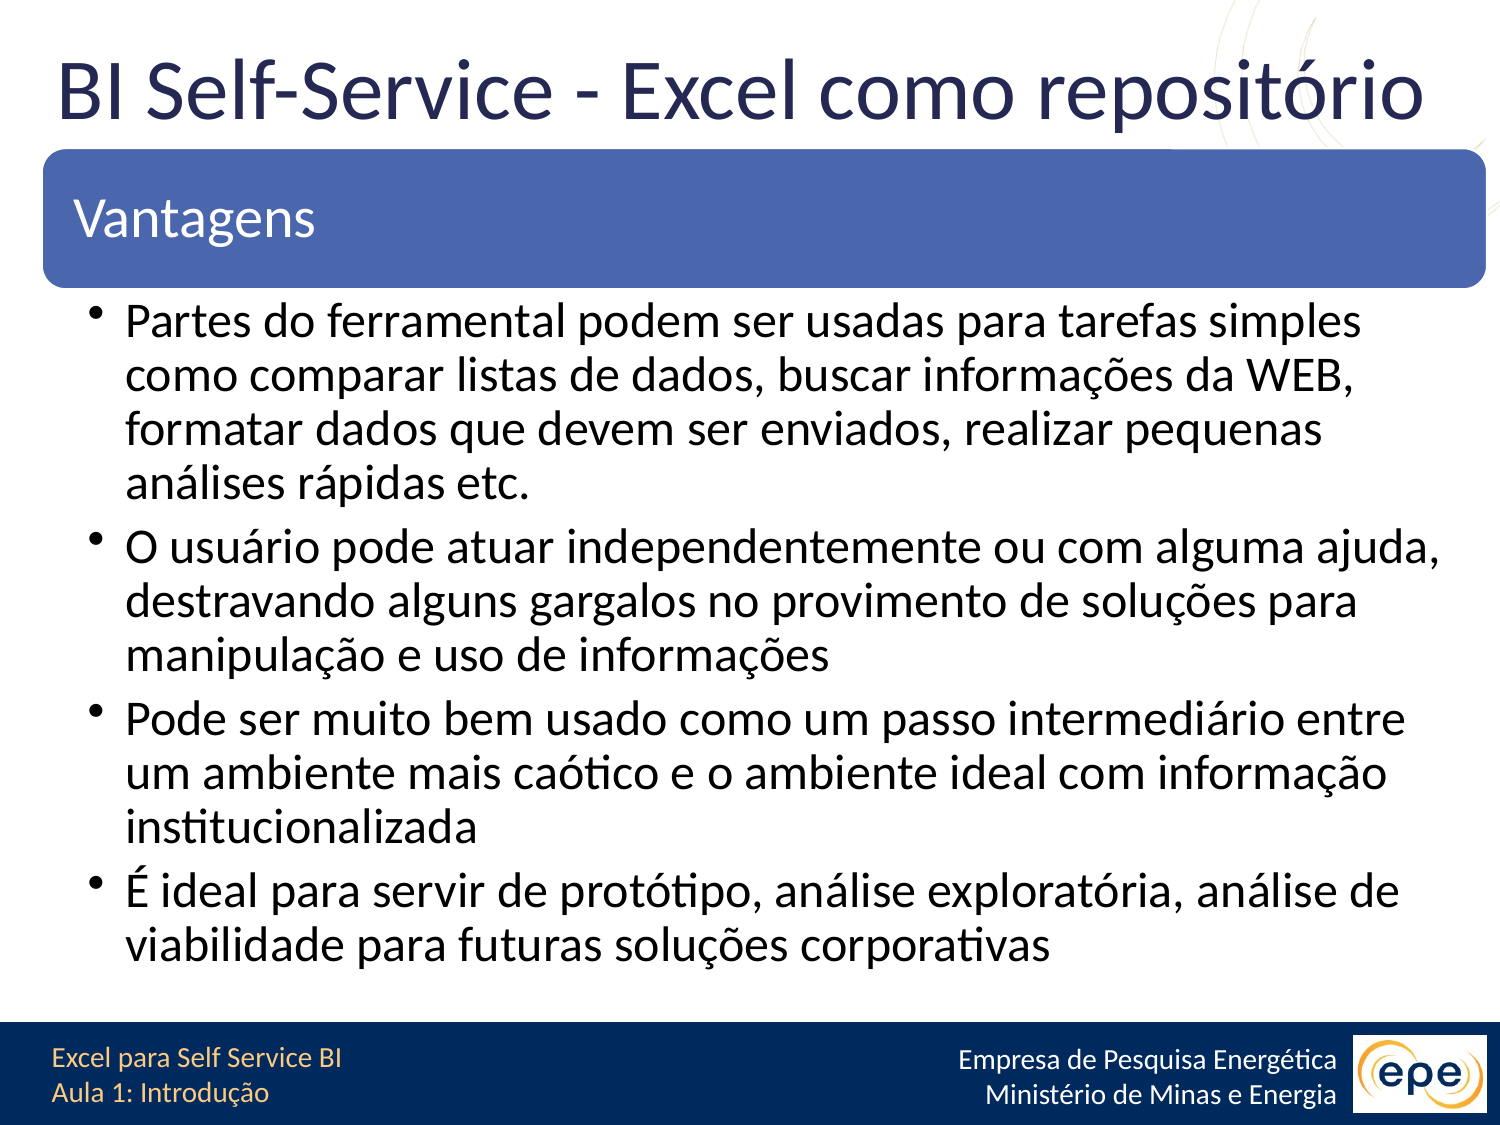

# BI Self-Service - Excel como repositório
Vantagens
Partes do ferramental podem ser usadas para tarefas simples como comparar listas de dados, buscar informações da WEB, formatar dados que devem ser enviados, realizar pequenas análises rápidas etc.
O usuário pode atuar independentemente ou com alguma ajuda, destravando alguns gargalos no provimento de soluções para manipulação e uso de informações
Pode ser muito bem usado como um passo intermediário entre um ambiente mais caótico e o ambiente ideal com informação institucionalizada
É ideal para servir de protótipo, análise exploratória, análise de viabilidade para futuras soluções corporativas